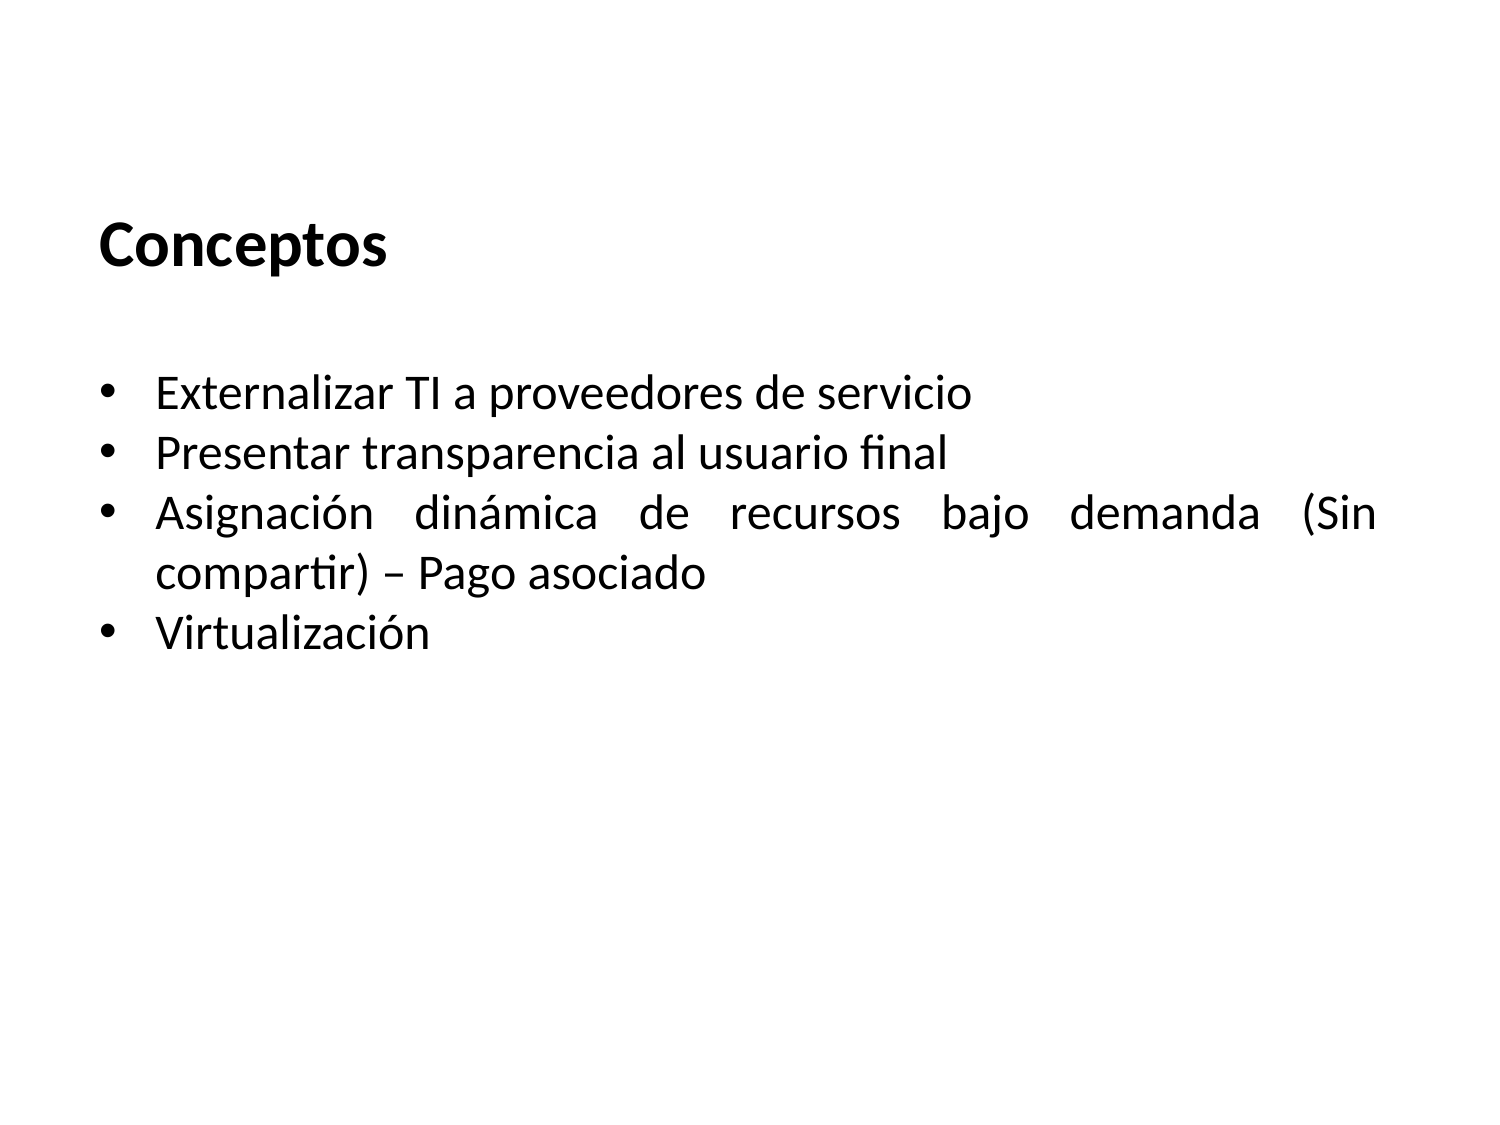

Conceptos

Externalizar TI a proveedores de servicio
Presentar transparencia al usuario final
Asignación dinámica de recursos bajo demanda (Sin compartir) – Pago asociado
Virtualización